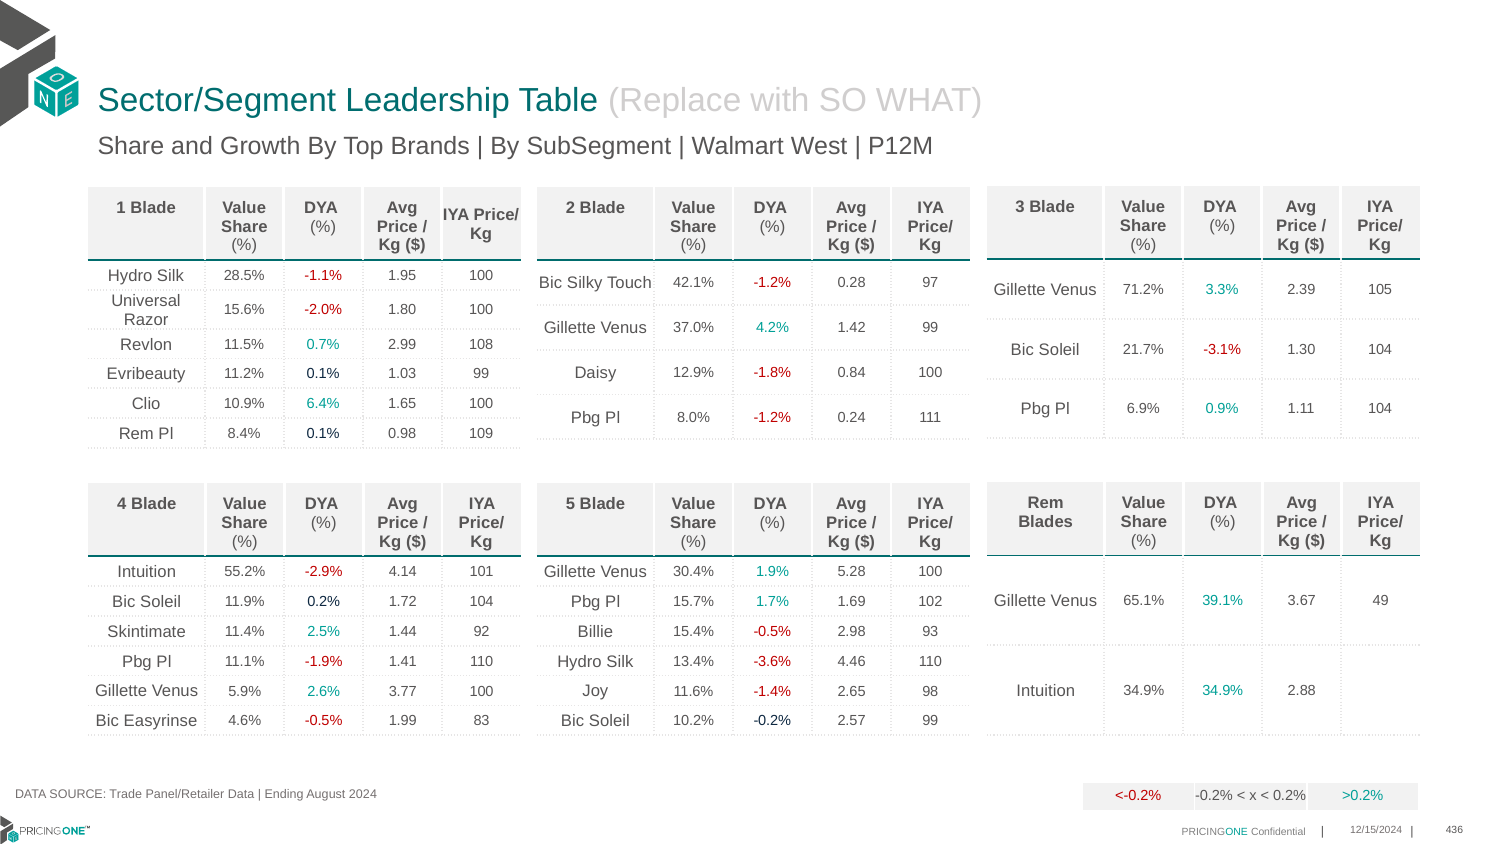

# Sector/Segment Leadership Table (Replace with SO WHAT)
Share and Growth By Top Brands | By SubSegment | Walmart West | P12M
| 3 Blade | Value Share (%) | DYA (%) | Avg Price /Kg ($) | IYA Price/Kg |
| --- | --- | --- | --- | --- |
| Gillette Venus | 71.2% | 3.3% | 2.39 | 105 |
| Bic Soleil | 21.7% | -3.1% | 1.30 | 104 |
| Pbg Pl | 6.9% | 0.9% | 1.11 | 104 |
| 1 Blade | Value Share (%) | DYA (%) | Avg Price /Kg ($) | IYA Price/ Kg |
| --- | --- | --- | --- | --- |
| Hydro Silk | 28.5% | -1.1% | 1.95 | 100 |
| Universal Razor | 15.6% | -2.0% | 1.80 | 100 |
| Revlon | 11.5% | 0.7% | 2.99 | 108 |
| Evribeauty | 11.2% | 0.1% | 1.03 | 99 |
| Clio | 10.9% | 6.4% | 1.65 | 100 |
| Rem Pl | 8.4% | 0.1% | 0.98 | 109 |
| 2 Blade | Value Share (%) | DYA (%) | Avg Price /Kg ($) | IYA Price/Kg |
| --- | --- | --- | --- | --- |
| Bic Silky Touch | 42.1% | -1.2% | 0.28 | 97 |
| Gillette Venus | 37.0% | 4.2% | 1.42 | 99 |
| Daisy | 12.9% | -1.8% | 0.84 | 100 |
| Pbg Pl | 8.0% | -1.2% | 0.24 | 111 |
| Rem Blades | Value Share (%) | DYA (%) | Avg Price /Kg ($) | IYA Price/Kg |
| --- | --- | --- | --- | --- |
| Gillette Venus | 65.1% | 39.1% | 3.67 | 49 |
| Intuition | 34.9% | 34.9% | 2.88 |  |
| 4 Blade | Value Share (%) | DYA (%) | Avg Price /Kg ($) | IYA Price/Kg |
| --- | --- | --- | --- | --- |
| Intuition | 55.2% | -2.9% | 4.14 | 101 |
| Bic Soleil | 11.9% | 0.2% | 1.72 | 104 |
| Skintimate | 11.4% | 2.5% | 1.44 | 92 |
| Pbg Pl | 11.1% | -1.9% | 1.41 | 110 |
| Gillette Venus | 5.9% | 2.6% | 3.77 | 100 |
| Bic Easyrinse | 4.6% | -0.5% | 1.99 | 83 |
| 5 Blade | Value Share (%) | DYA (%) | Avg Price /Kg ($) | IYA Price/Kg |
| --- | --- | --- | --- | --- |
| Gillette Venus | 30.4% | 1.9% | 5.28 | 100 |
| Pbg Pl | 15.7% | 1.7% | 1.69 | 102 |
| Billie | 15.4% | -0.5% | 2.98 | 93 |
| Hydro Silk | 13.4% | -3.6% | 4.46 | 110 |
| Joy | 11.6% | -1.4% | 2.65 | 98 |
| Bic Soleil | 10.2% | -0.2% | 2.57 | 99 |
DATA SOURCE: Trade Panel/Retailer Data | Ending August 2024
| <-0.2% | -0.2% < x < 0.2% | >0.2% |
| --- | --- | --- |

12/15/2024
436